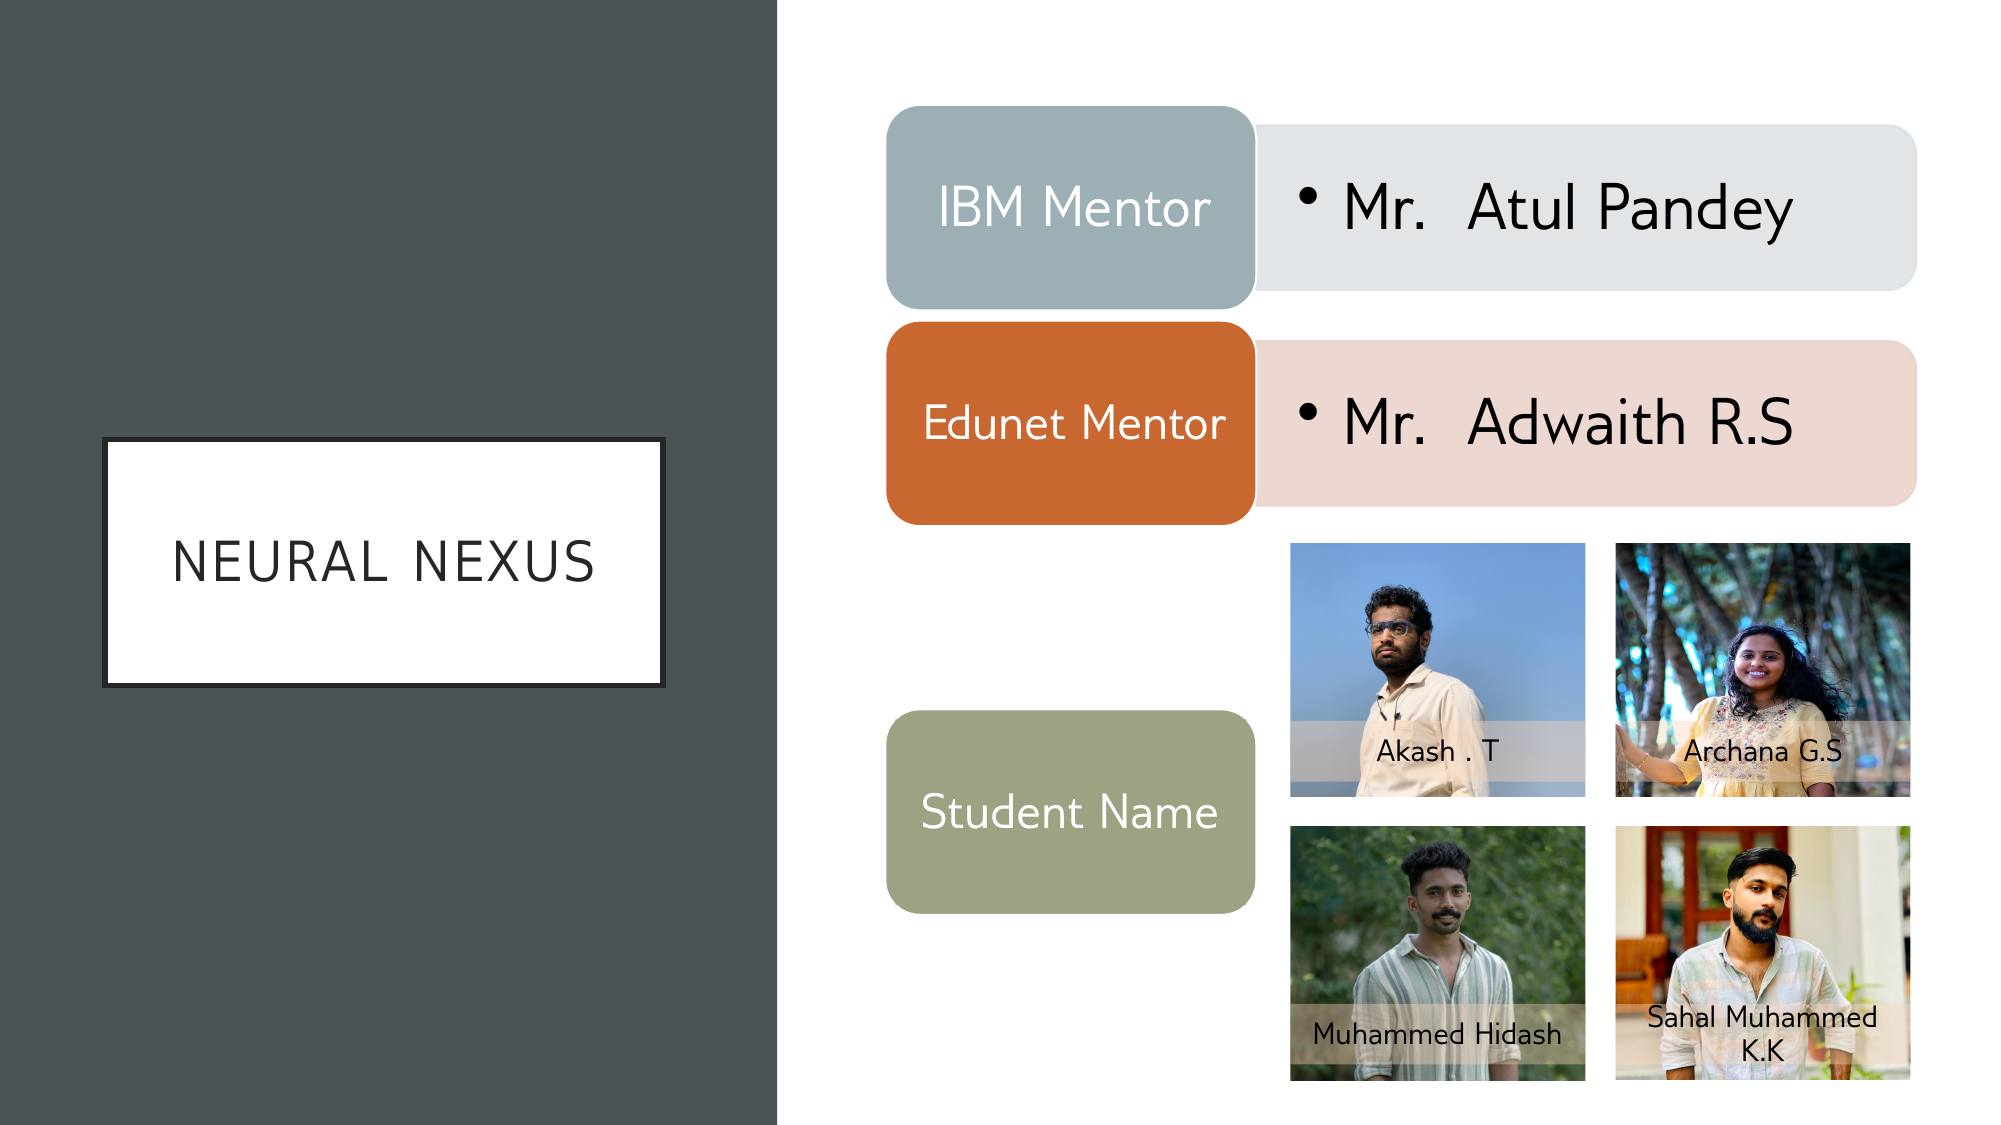

Mr.  Atul Pandey
IBM Mentor
Mr.  Adwaith R.S
Edunet Mentor
# Neural Nexus
Akash . T
Archana G.S
Muhammed Hidash
Sahal Muhammed K.K

Student Name